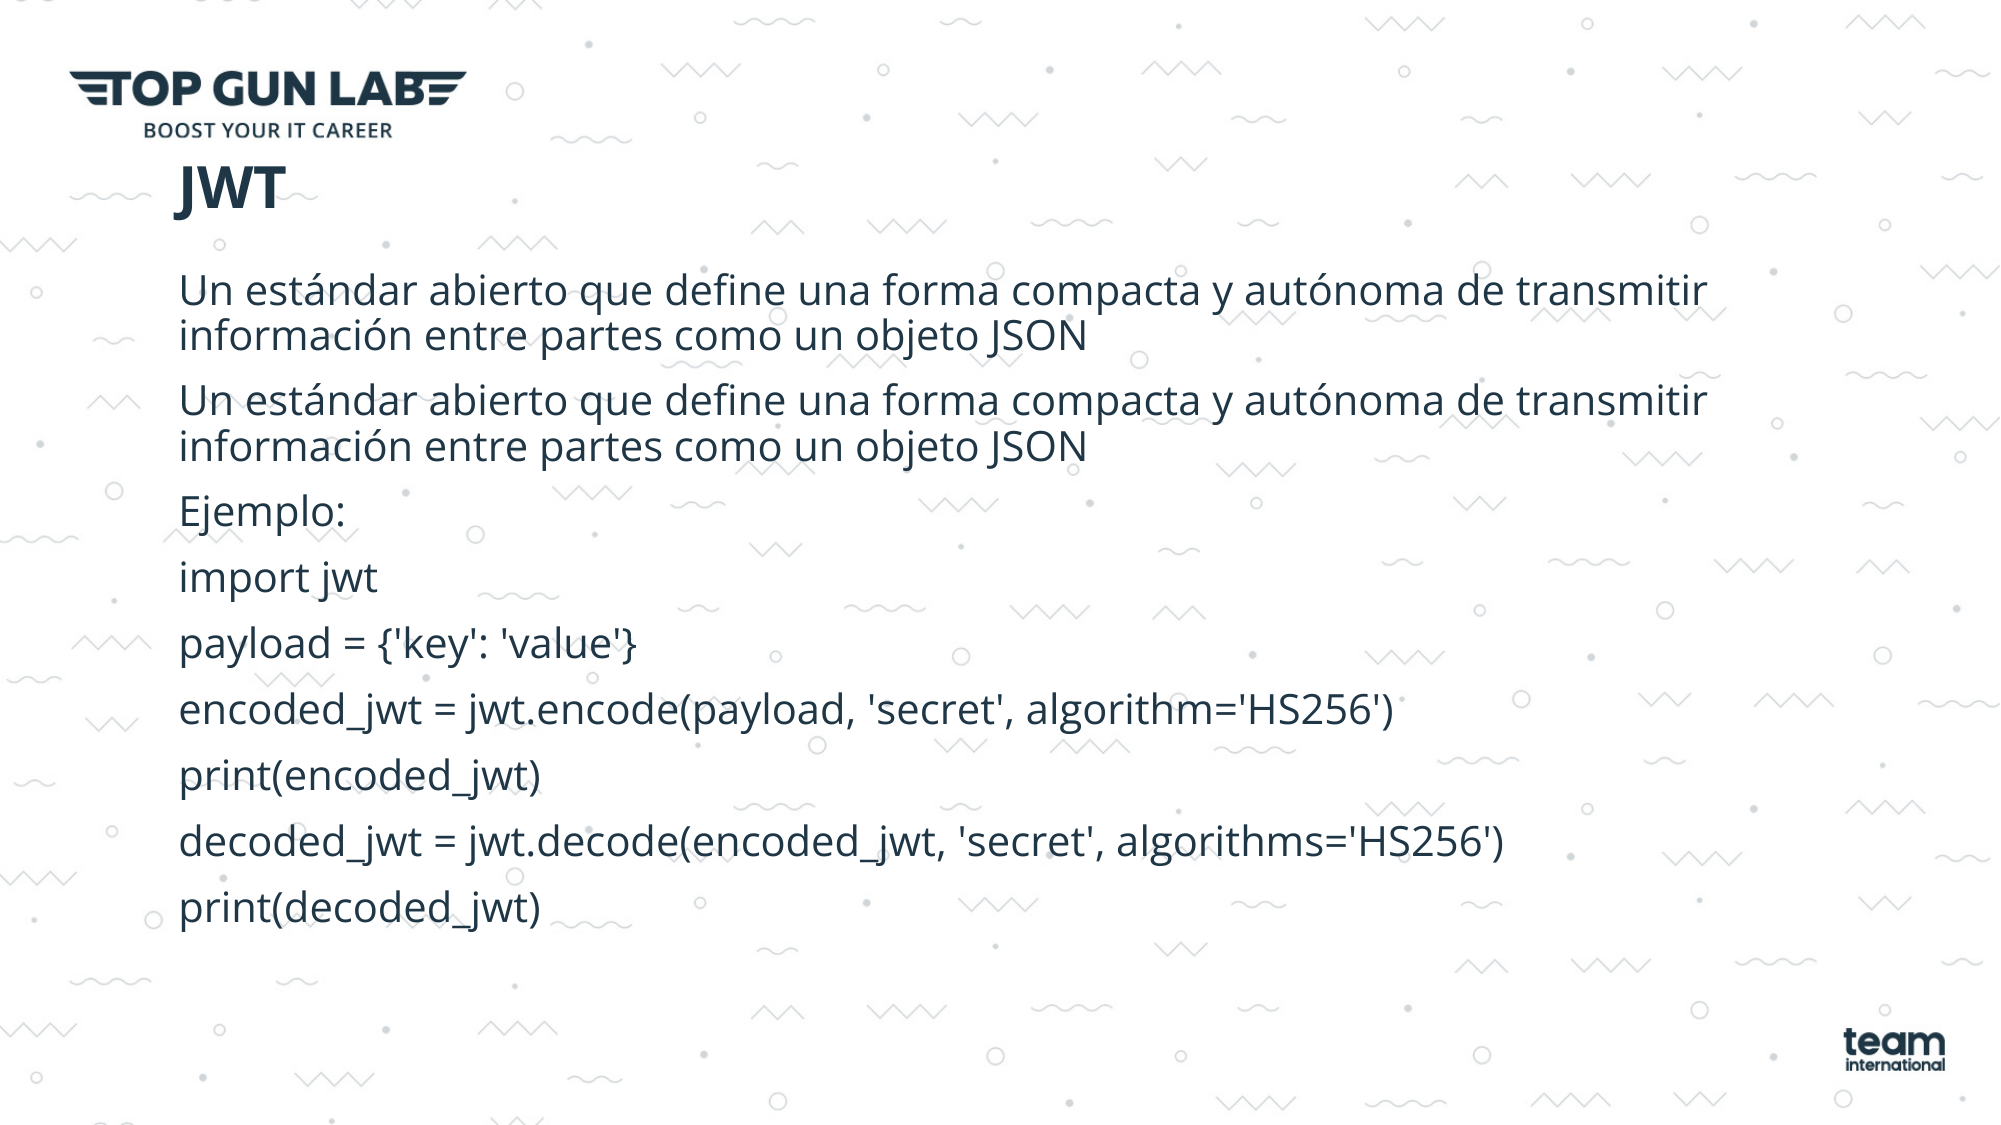

# JWT
Un estándar abierto que define una forma compacta y autónoma de transmitir información entre partes como un objeto JSON
Un estándar abierto que define una forma compacta y autónoma de transmitir información entre partes como un objeto JSON
Ejemplo:
import jwt
payload = {'key': 'value'}
encoded_jwt = jwt.encode(payload, 'secret', algorithm='HS256')
print(encoded_jwt)
decoded_jwt = jwt.decode(encoded_jwt, 'secret', algorithms='HS256')
print(decoded_jwt)